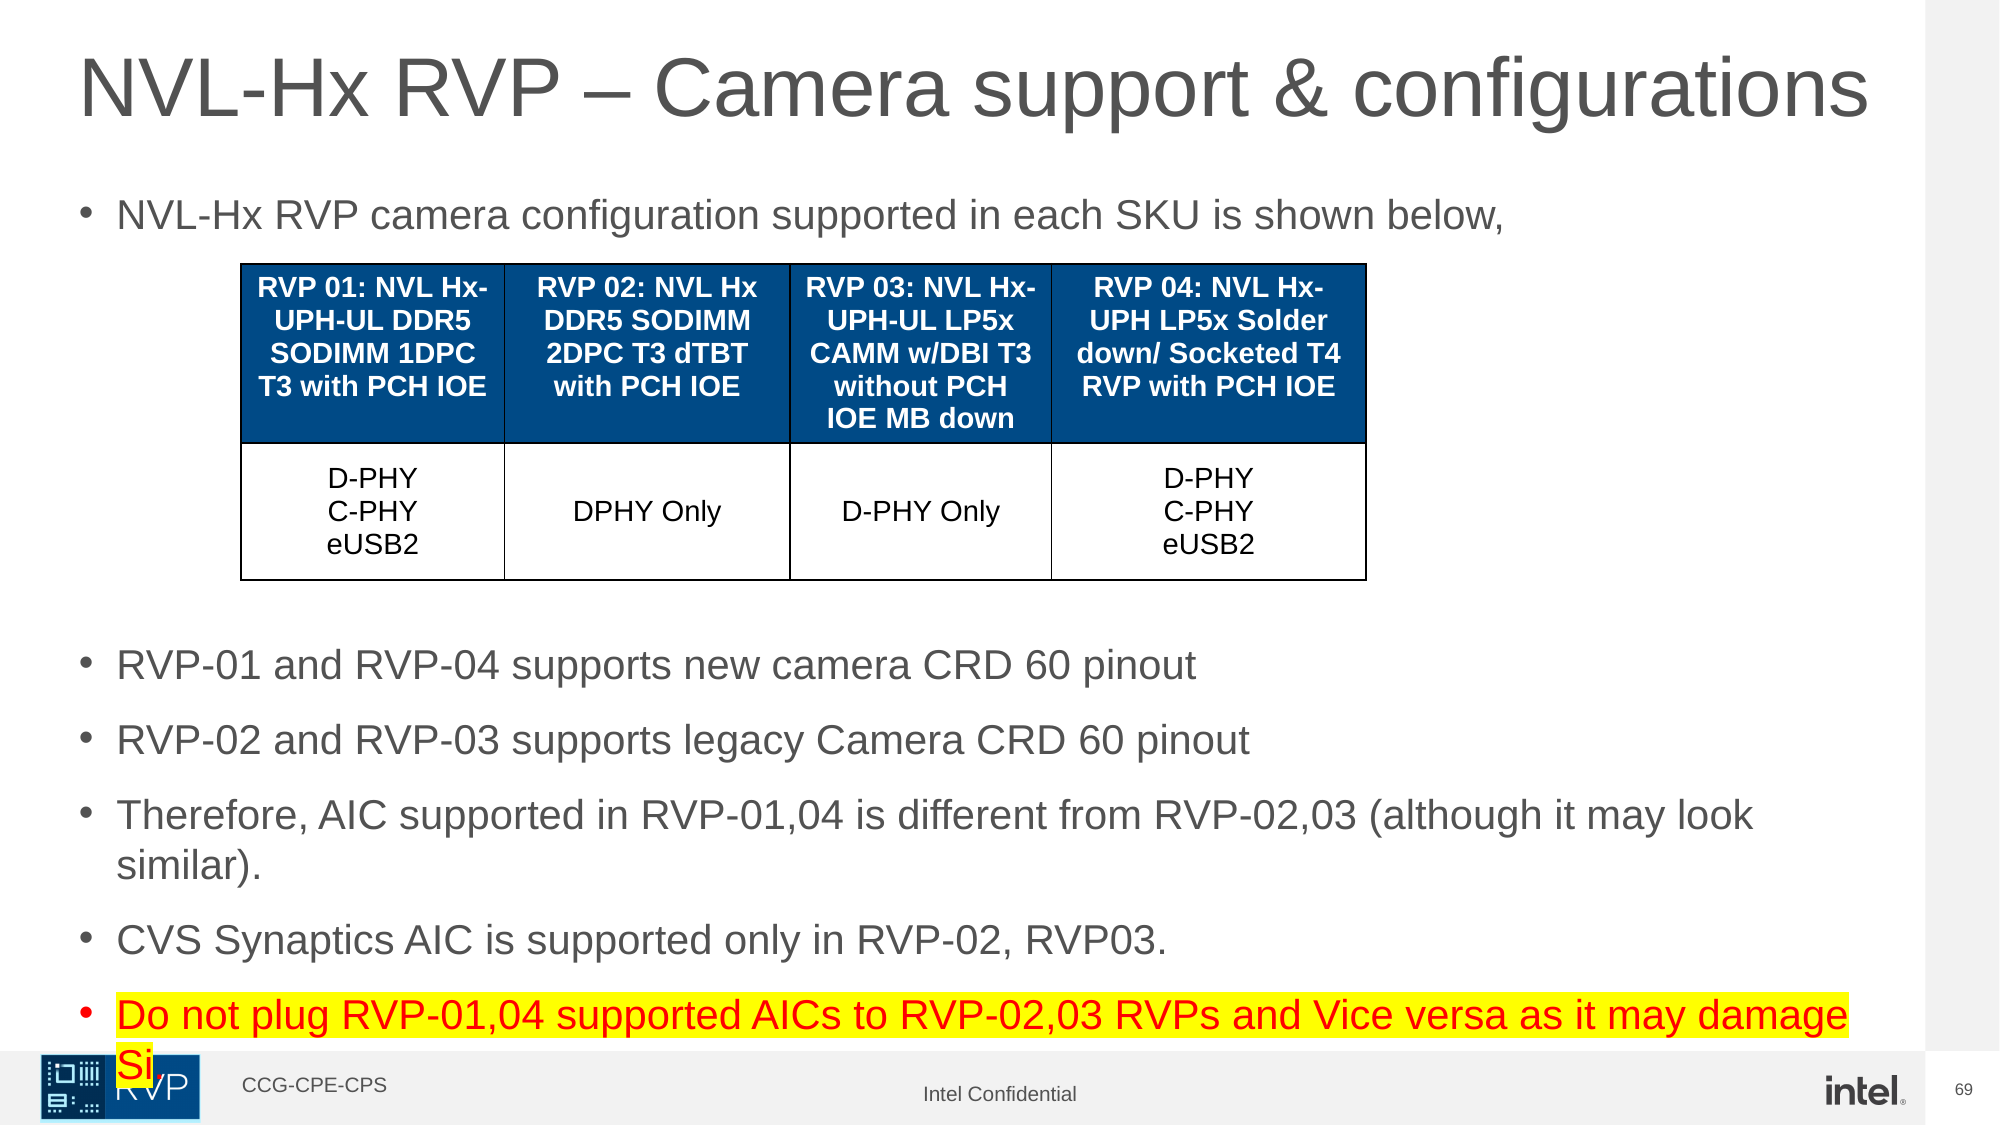

NVL-Hx RVP – Camera support & configurations
NVL-Hx RVP camera configuration supported in each SKU is shown below,

RVP-01 and RVP-04 supports new camera CRD 60 pinout
RVP-02 and RVP-03 supports legacy Camera CRD 60 pinout
Therefore, AIC supported in RVP-01,04 is different from RVP-02,03 (although it may look similar).
CVS Synaptics AIC is supported only in RVP-02, RVP03.
Do not plug RVP-01,04 supported AICs to RVP-02,03 RVPs and Vice versa as it may damage Si.
| RVP 01: NVL Hx-UPH-UL DDR5 SODIMM 1DPC T3 with PCH IOE | RVP 02: NVL Hx DDR5 SODIMM 2DPC T3 dTBT with PCH IOE | RVP 03: NVL Hx-UPH-UL LP5x CAMM w/DBI T3 without PCH IOE MB down | RVP 04: NVL Hx-UPH LP5x Solder down/ Socketed T4 RVP with PCH IOE |
| --- | --- | --- | --- |
| D-PHY C-PHY eUSB2 | DPHY Only | D-PHY Only | D-PHY C-PHY eUSB2 |